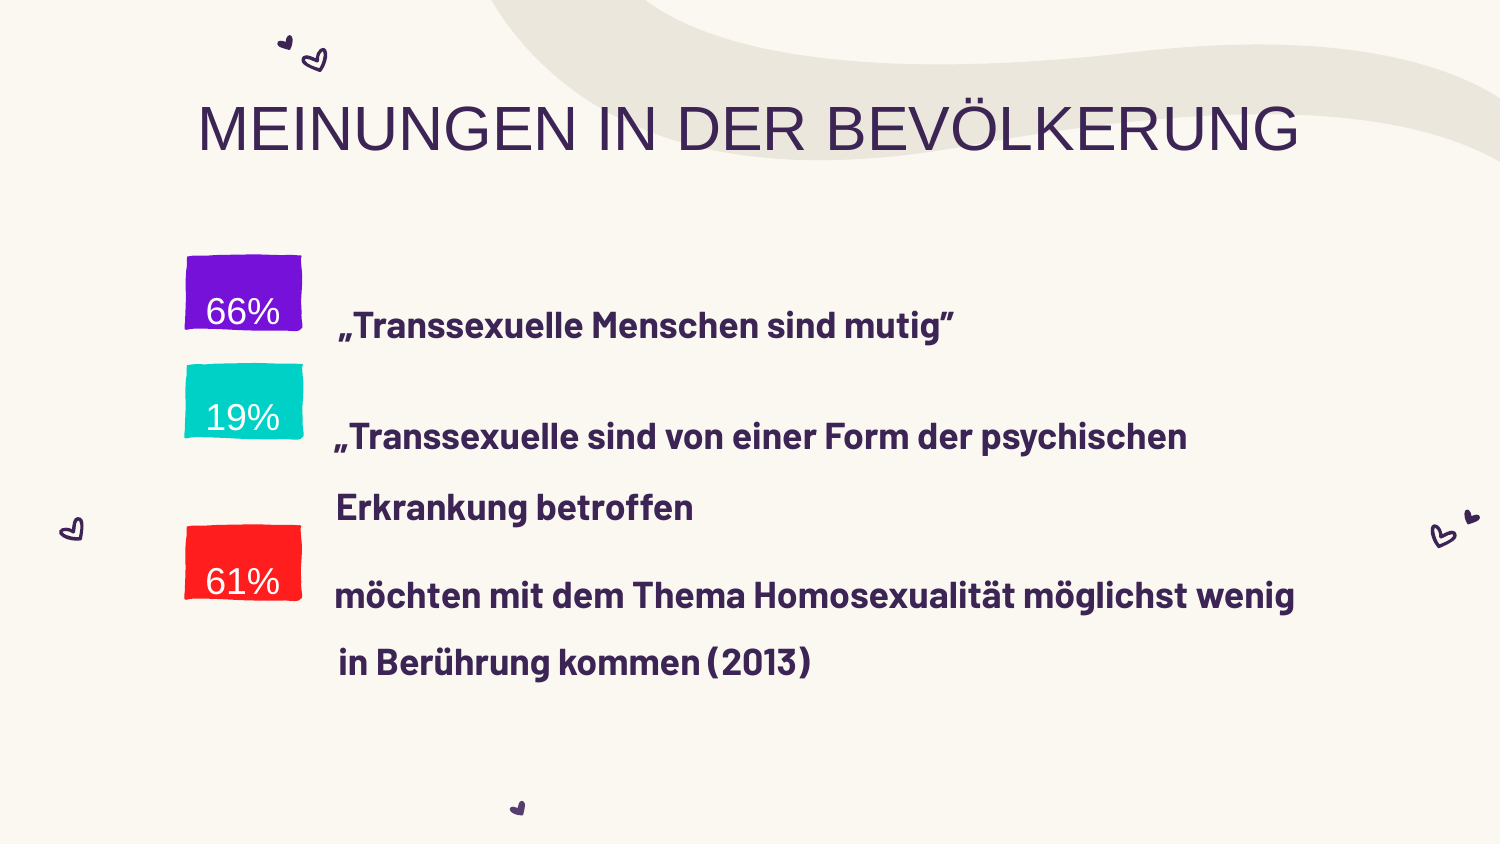

# MEINUNGEN IN DER BEVÖLKERUNG
„Transsexuelle Menschen sind mutig”

66%
„Transsexuelle sind von einer Form der psychischen

19%
Erkrankung betroffen
möchten mit dem Thema Homosexualität möglichst wenig

61%
in Berührung kommen (2013)